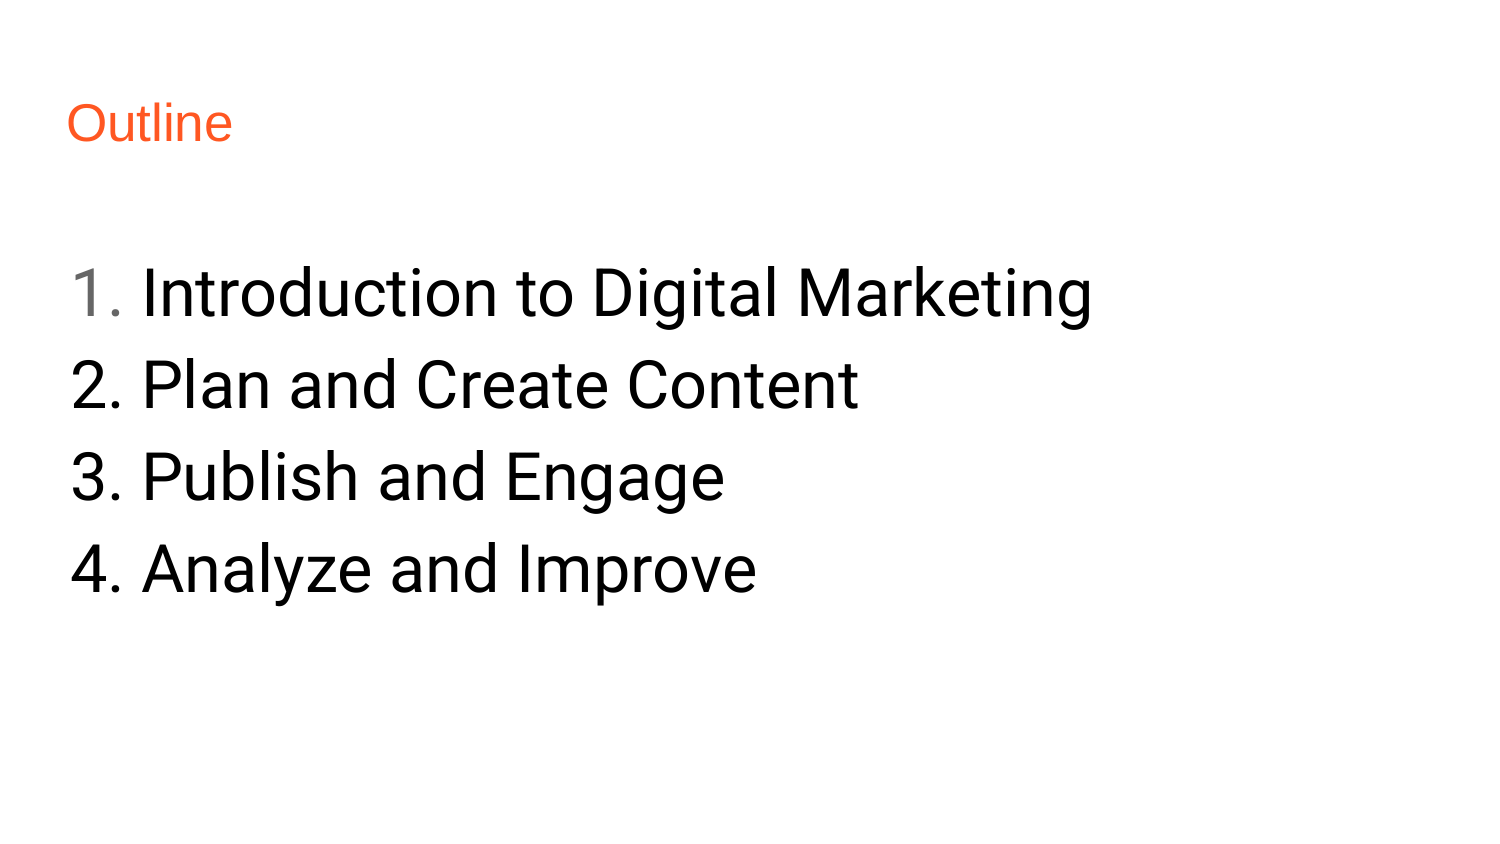

# Outline
Introduction to Digital Marketing
Plan and Create Content
Publish and Engage
Analyze and Improve